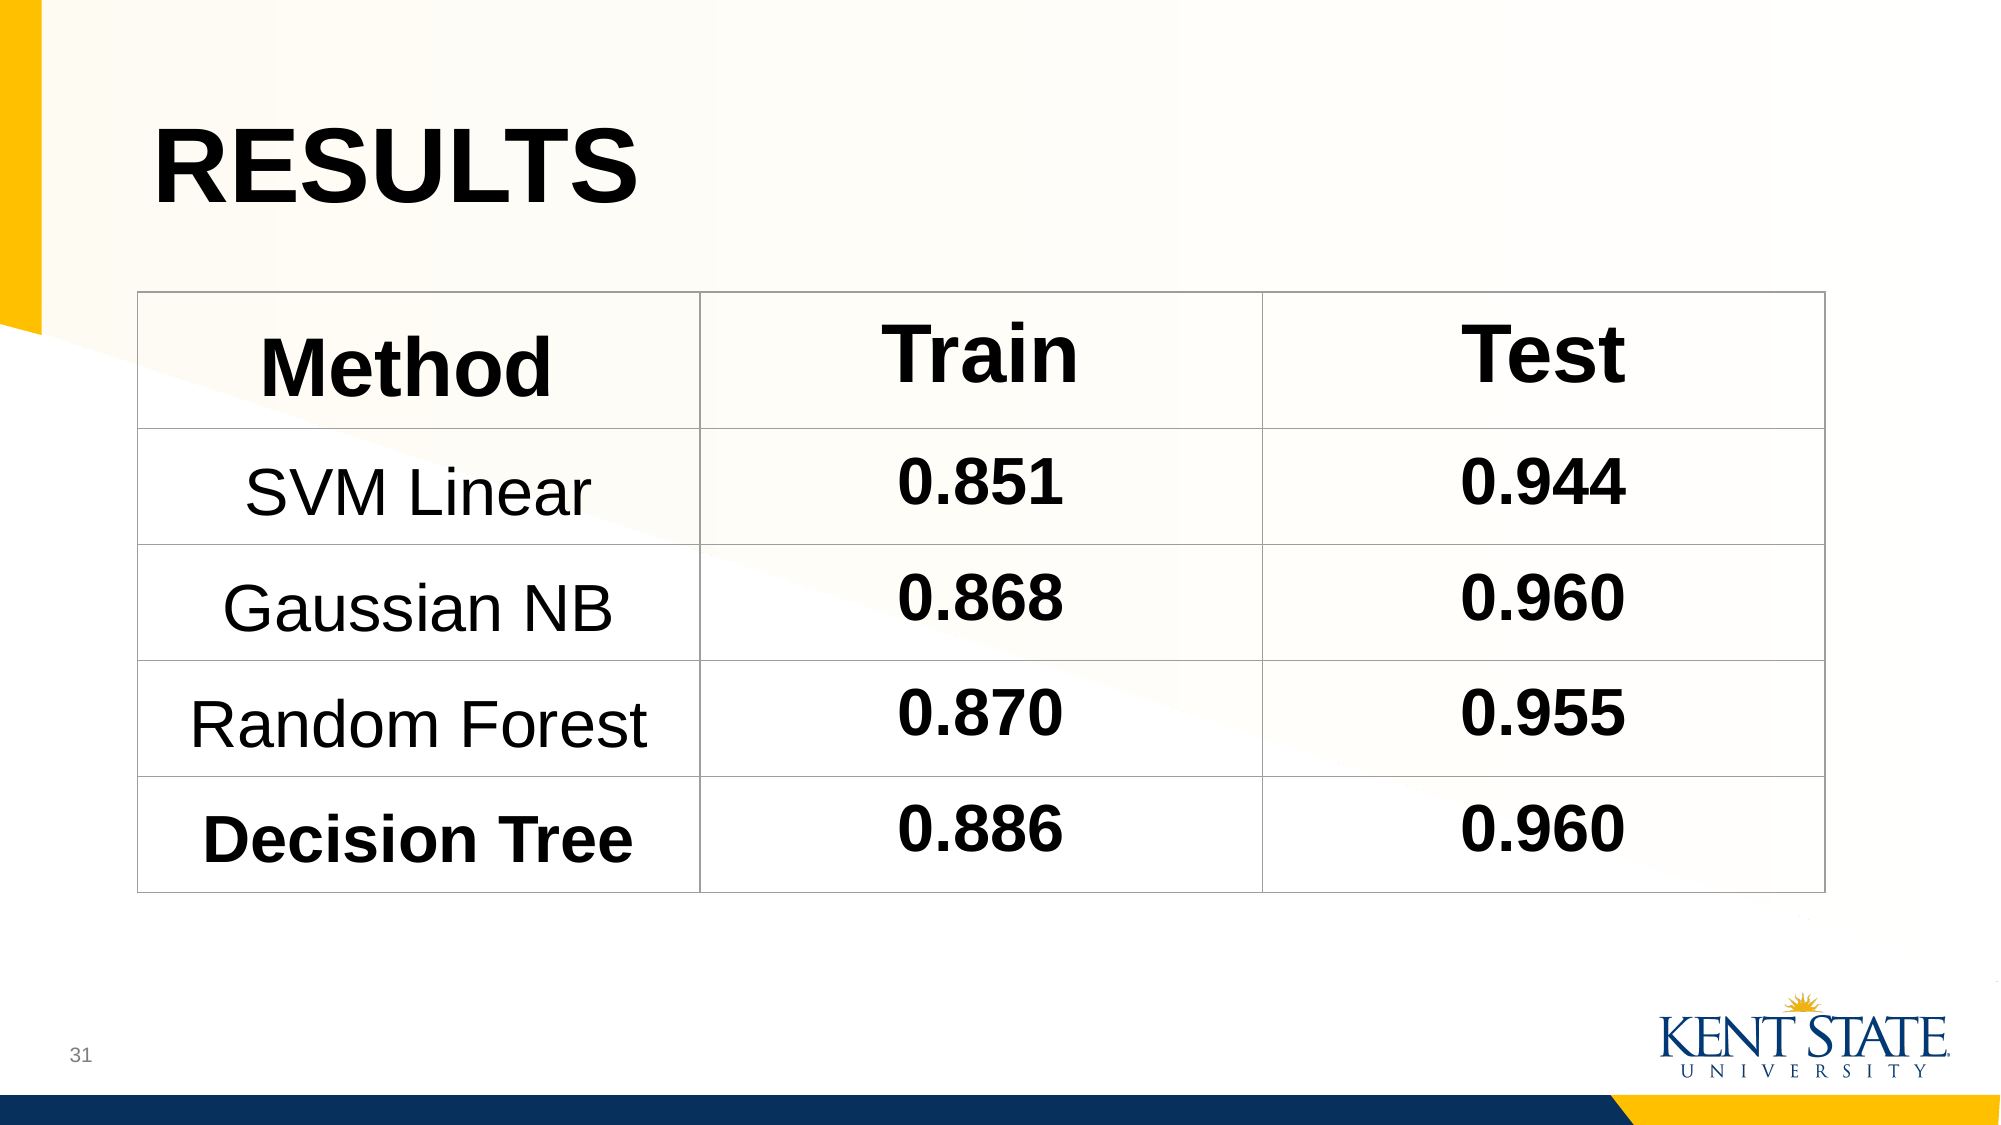

# RESULTS
| Method | Train | Test |
| --- | --- | --- |
| SVM Linear | 0.851 | 0.944 |
| Gaussian NB | 0.868 | 0.960 |
| Random Forest | 0.870 | 0.955 |
| Decision Tree | 0.886 | 0.960 |